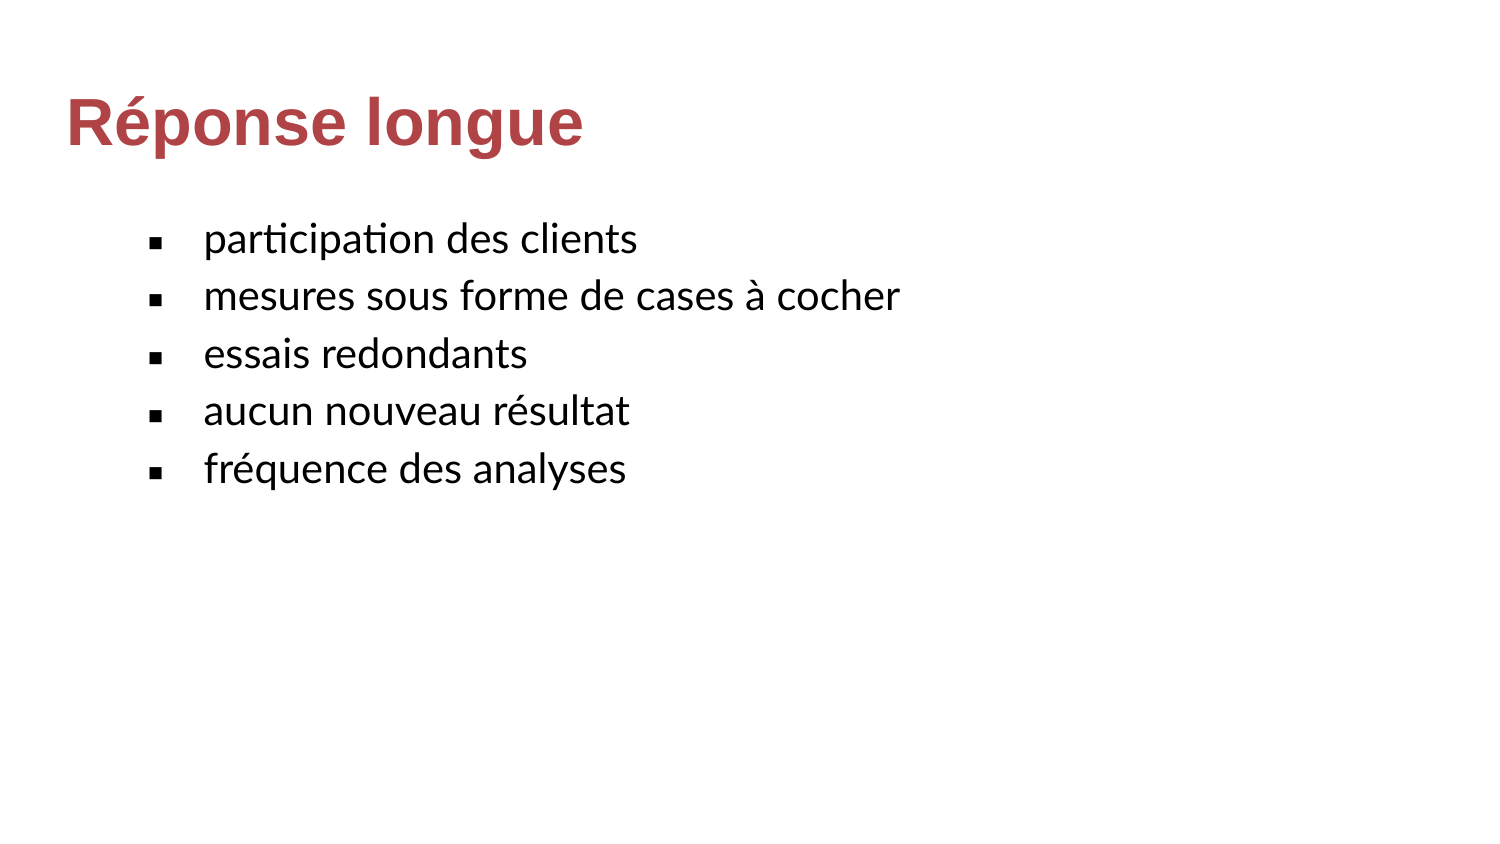

# Réponse longue
participation des clients
mesures sous forme de cases à cocher
essais redondants
aucun nouveau résultat
fréquence des analyses